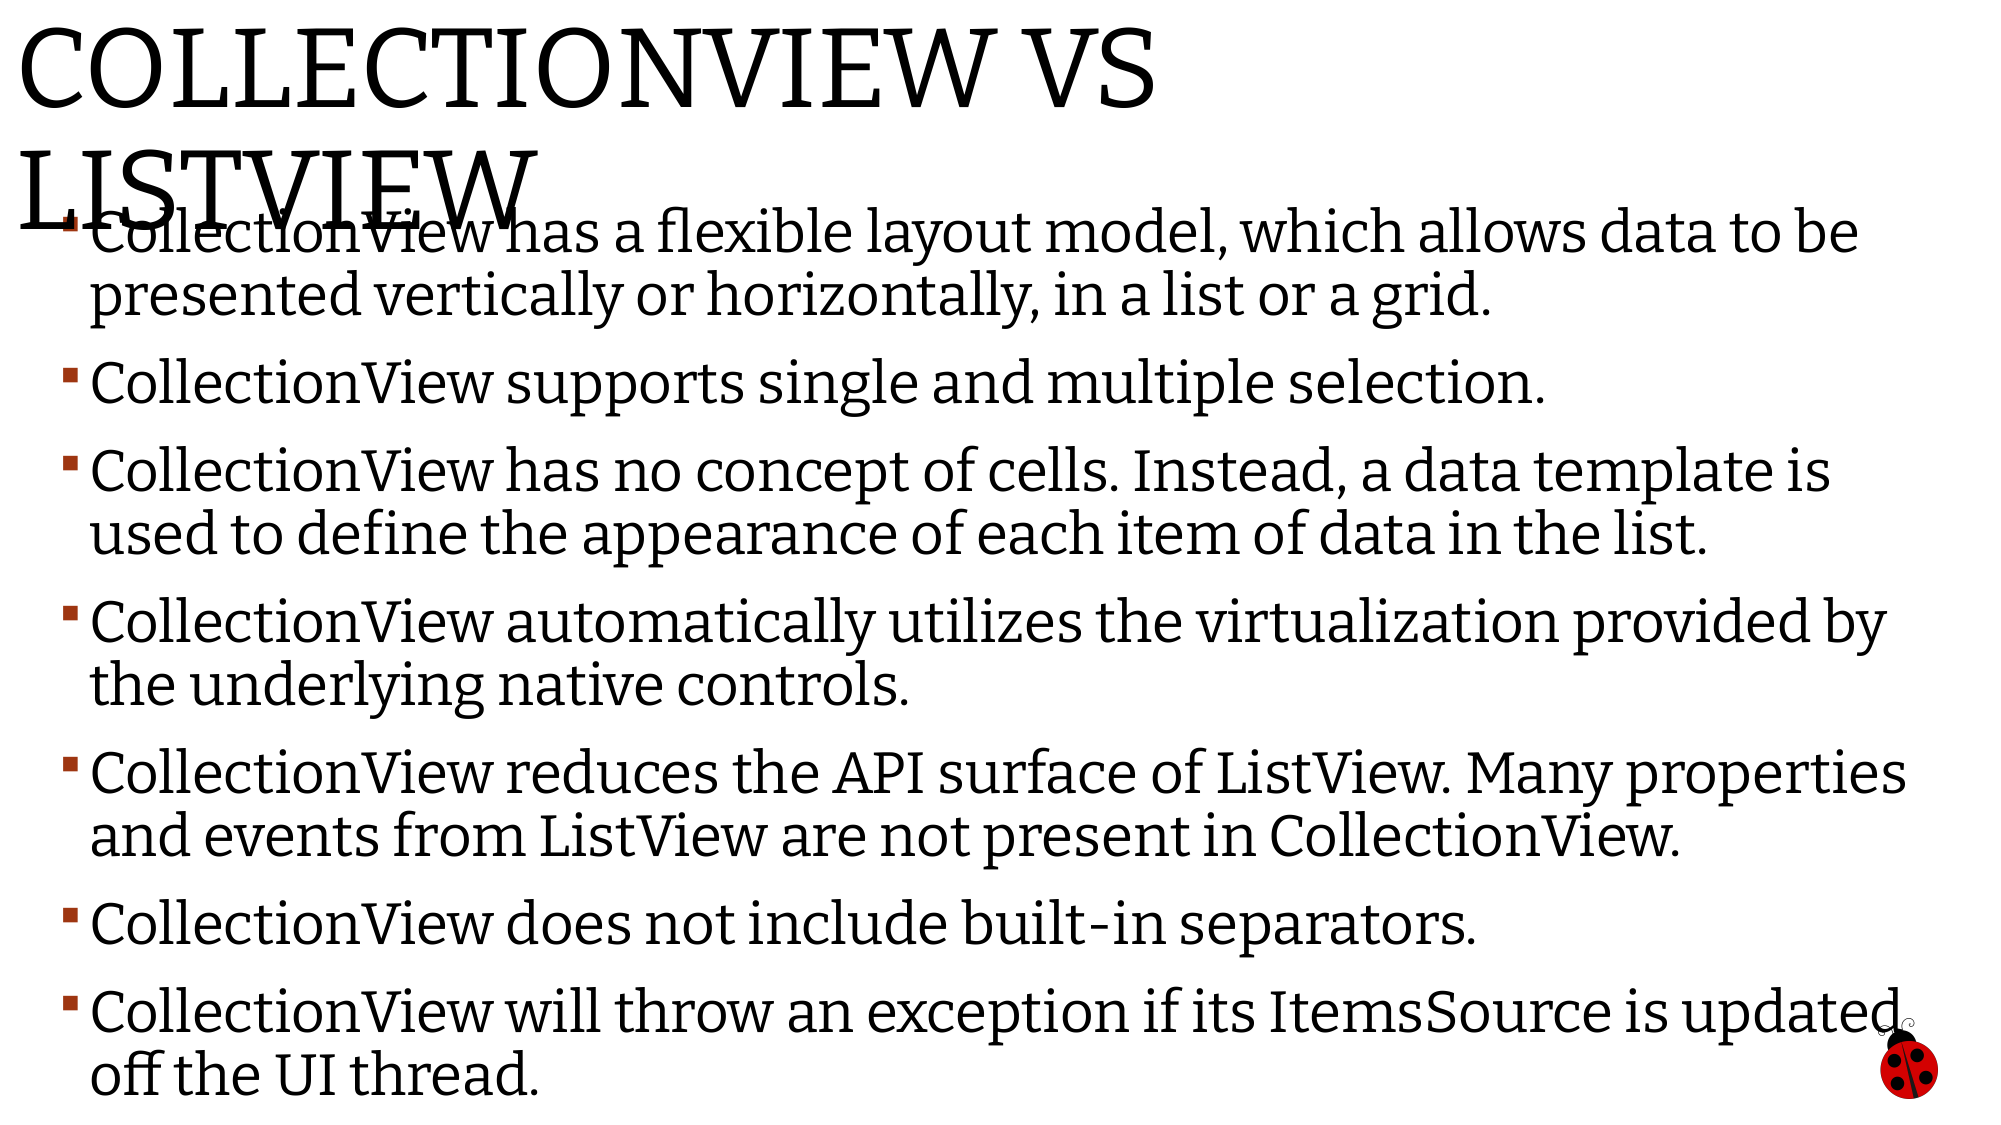

# CollectionView vs ListView
CollectionView has a flexible layout model, which allows data to be presented vertically or horizontally, in a list or a grid.
CollectionView supports single and multiple selection.
CollectionView has no concept of cells. Instead, a data template is used to define the appearance of each item of data in the list.
CollectionView automatically utilizes the virtualization provided by the underlying native controls.
CollectionView reduces the API surface of ListView. Many properties and events from ListView are not present in CollectionView.
CollectionView does not include built-in separators.
CollectionView will throw an exception if its ItemsSource is updated off the UI thread.